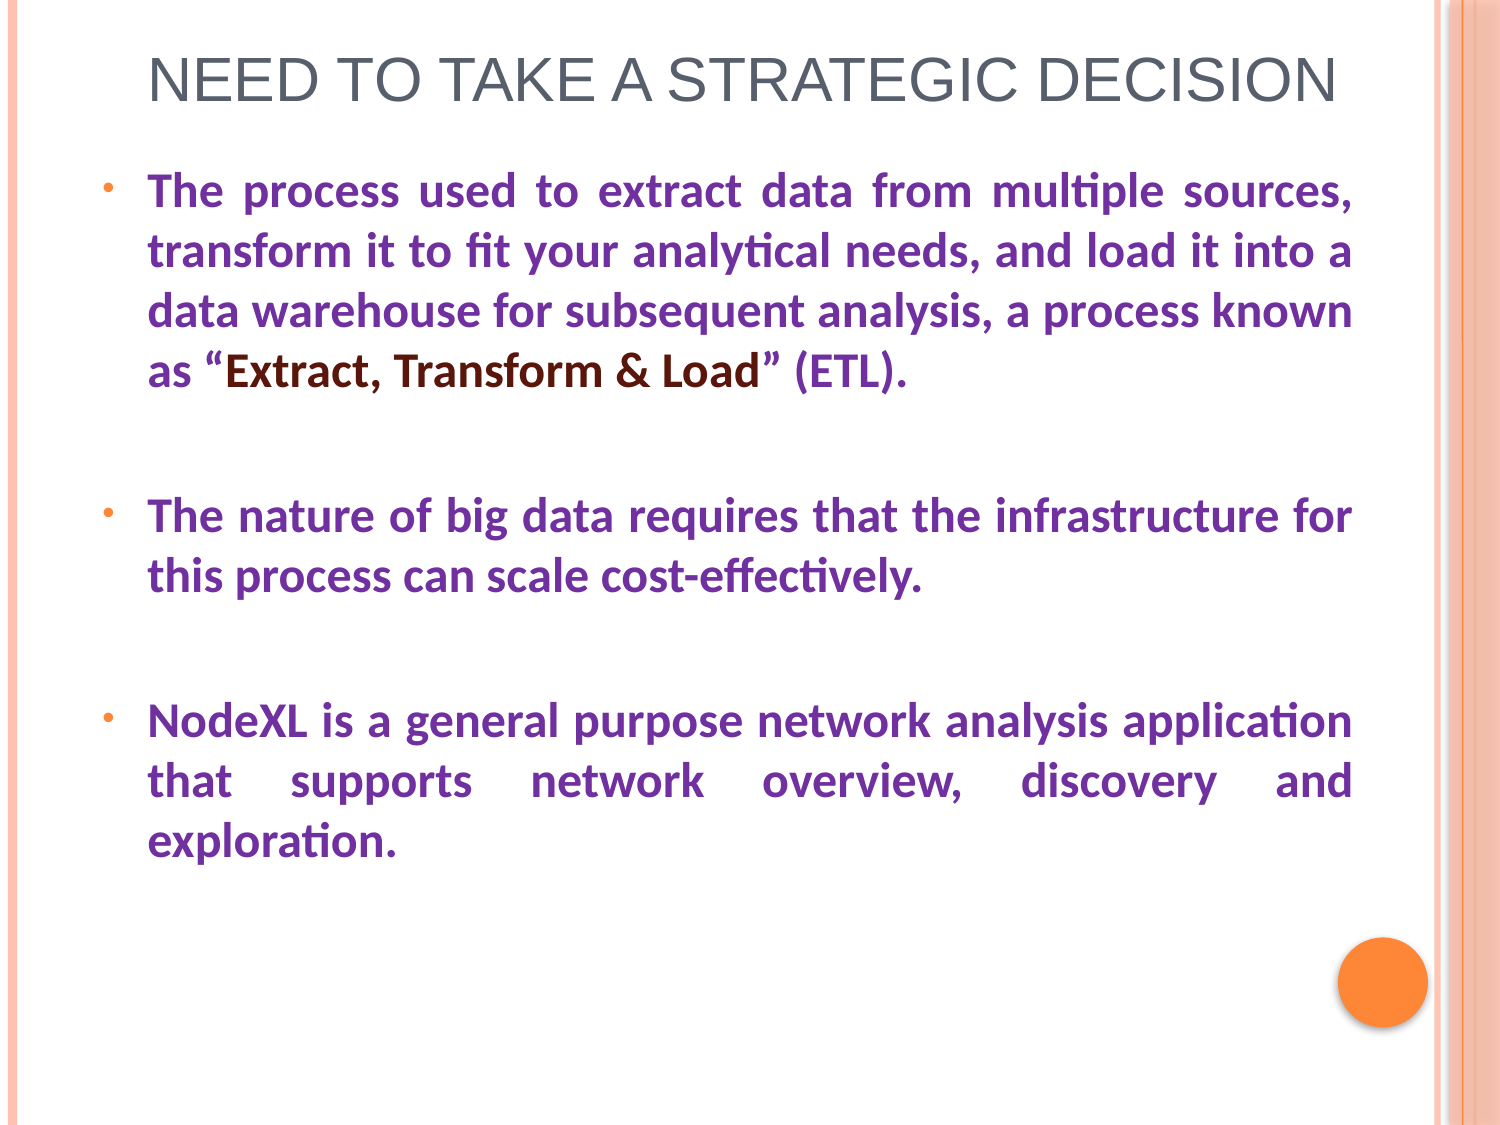

# Need to take a Strategic decision
The process used to extract data from multiple sources, transform it to fit your analytical needs, and load it into a data warehouse for subsequent analysis, a process known as “Extract, Transform & Load” (ETL).

The nature of big data requires that the infrastructure for this process can scale cost-effectively.

NodeXL is a general purpose network analysis application that supports network overview, discovery and exploration.
2